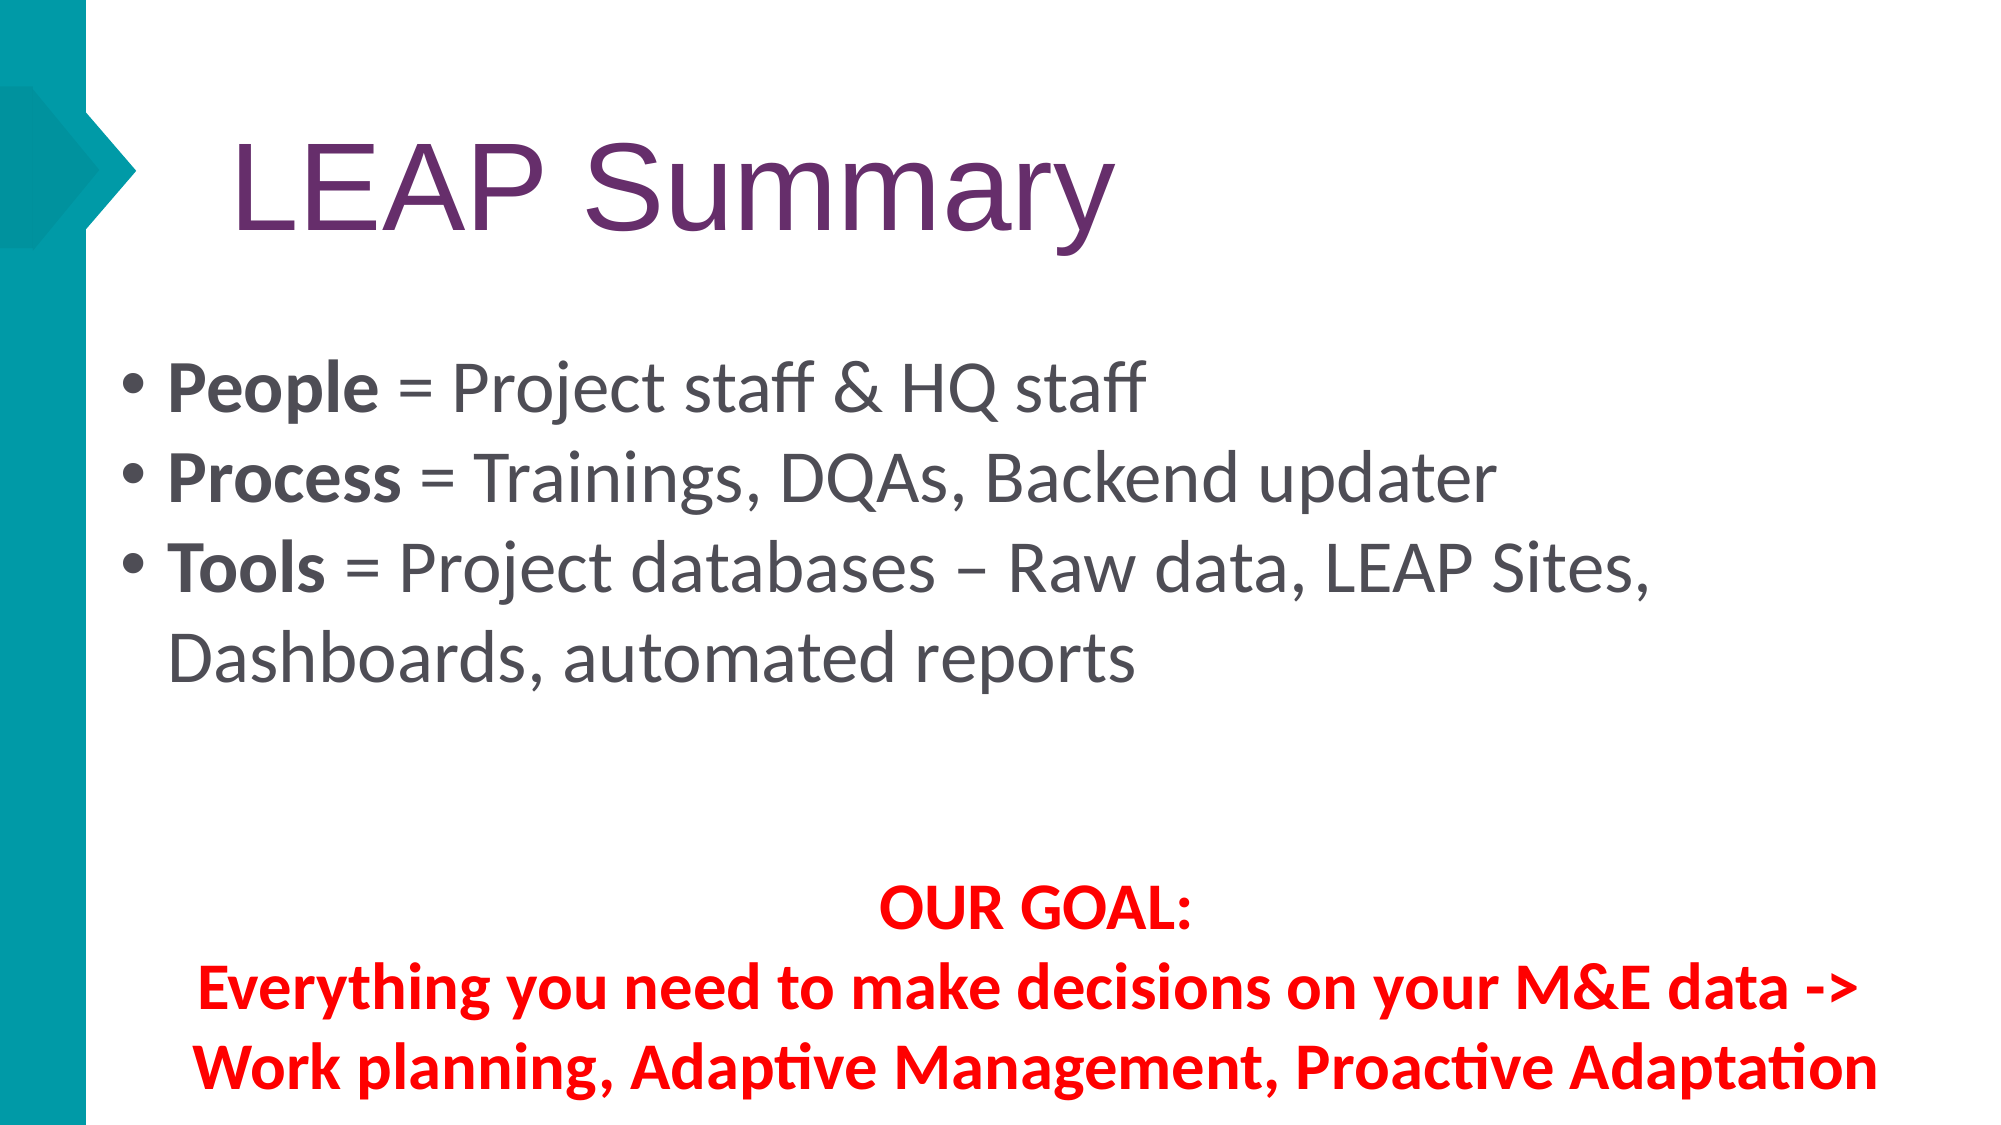

LEAP Summary
People = Project staff & HQ staff
Process = Trainings, DQAs, Backend updater
Tools = Project databases – Raw data, LEAP Sites, Dashboards, automated reports
OUR GOAL:
Everything you need to make decisions on your M&E data ->
Work planning, Adaptive Management, Proactive Adaptation